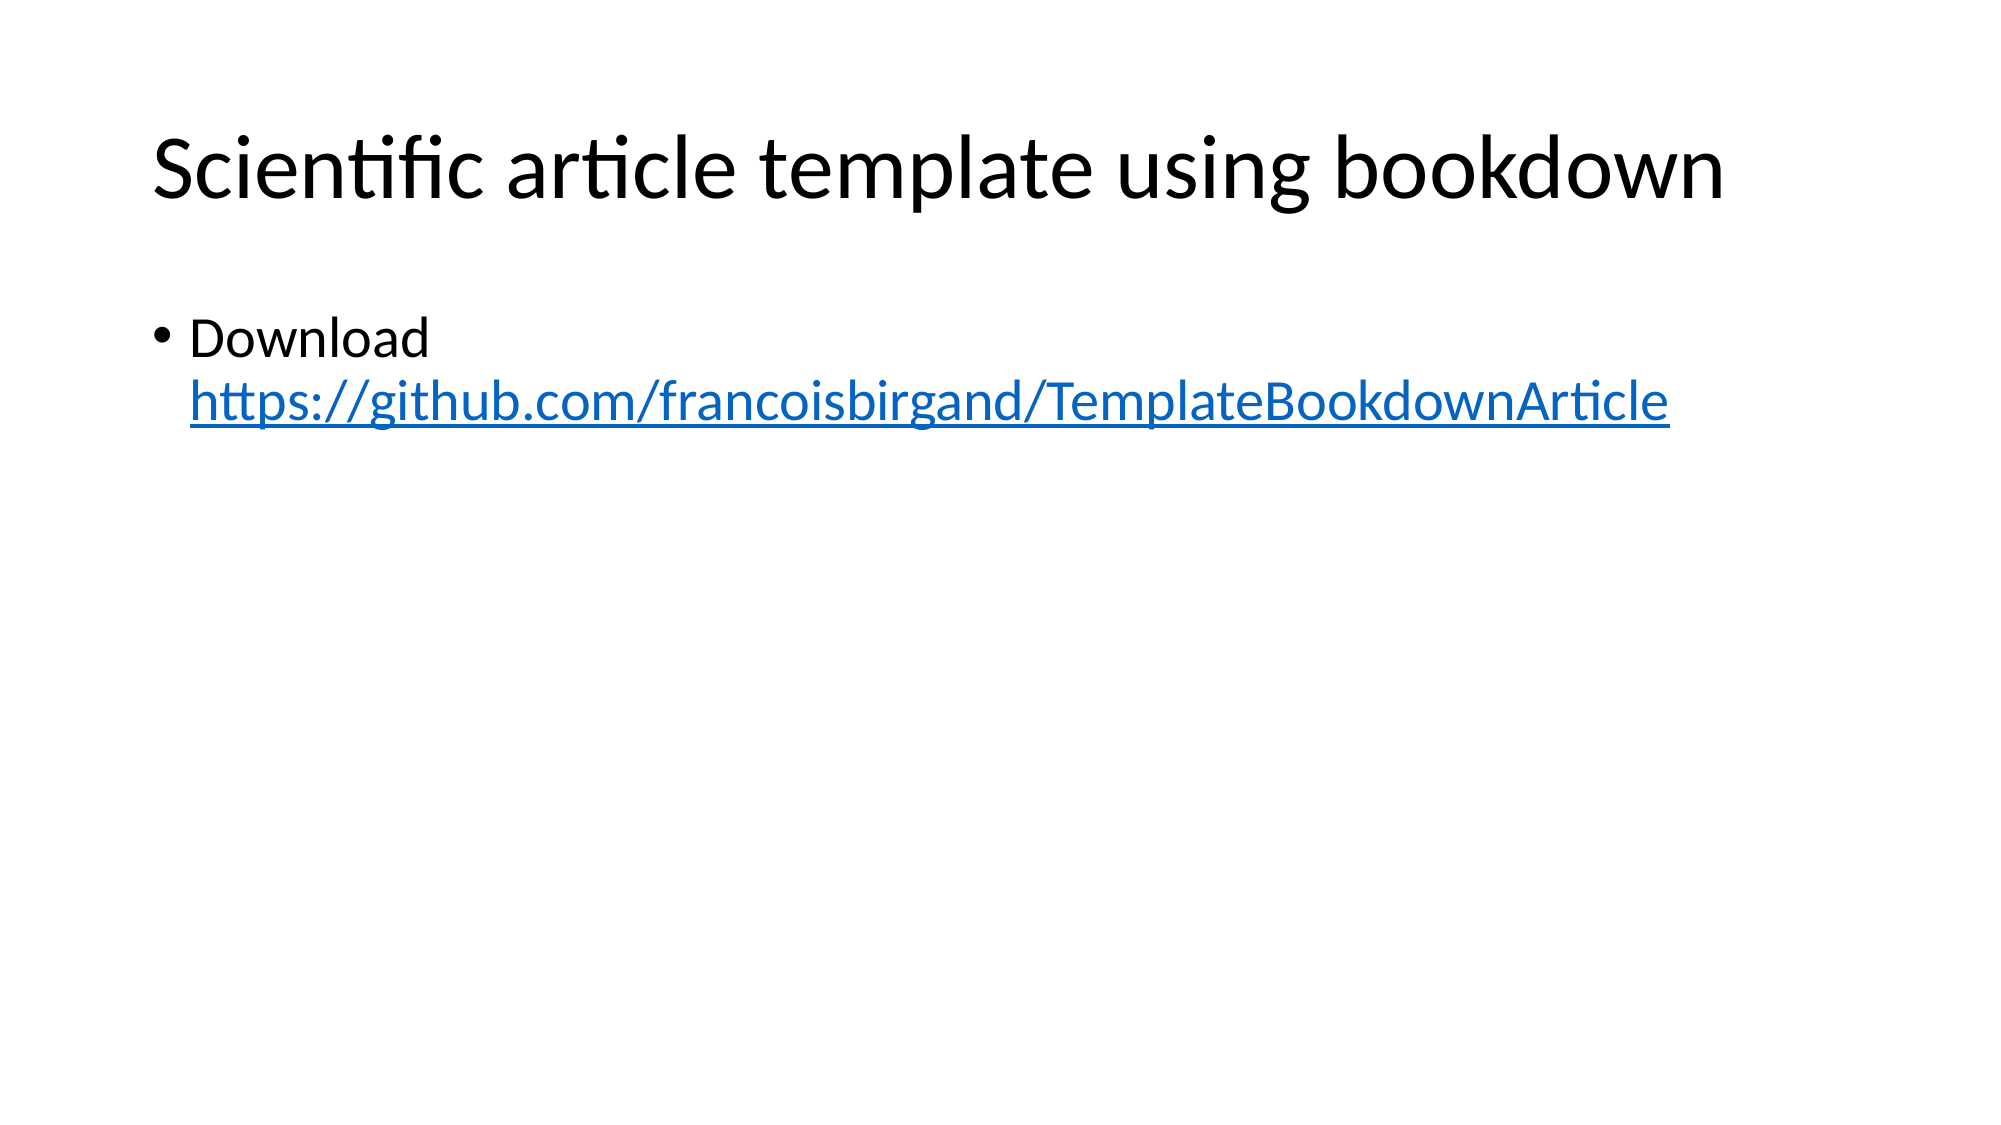

# Scientific article template using bookdown
Download https://github.com/francoisbirgand/TemplateBookdownArticle